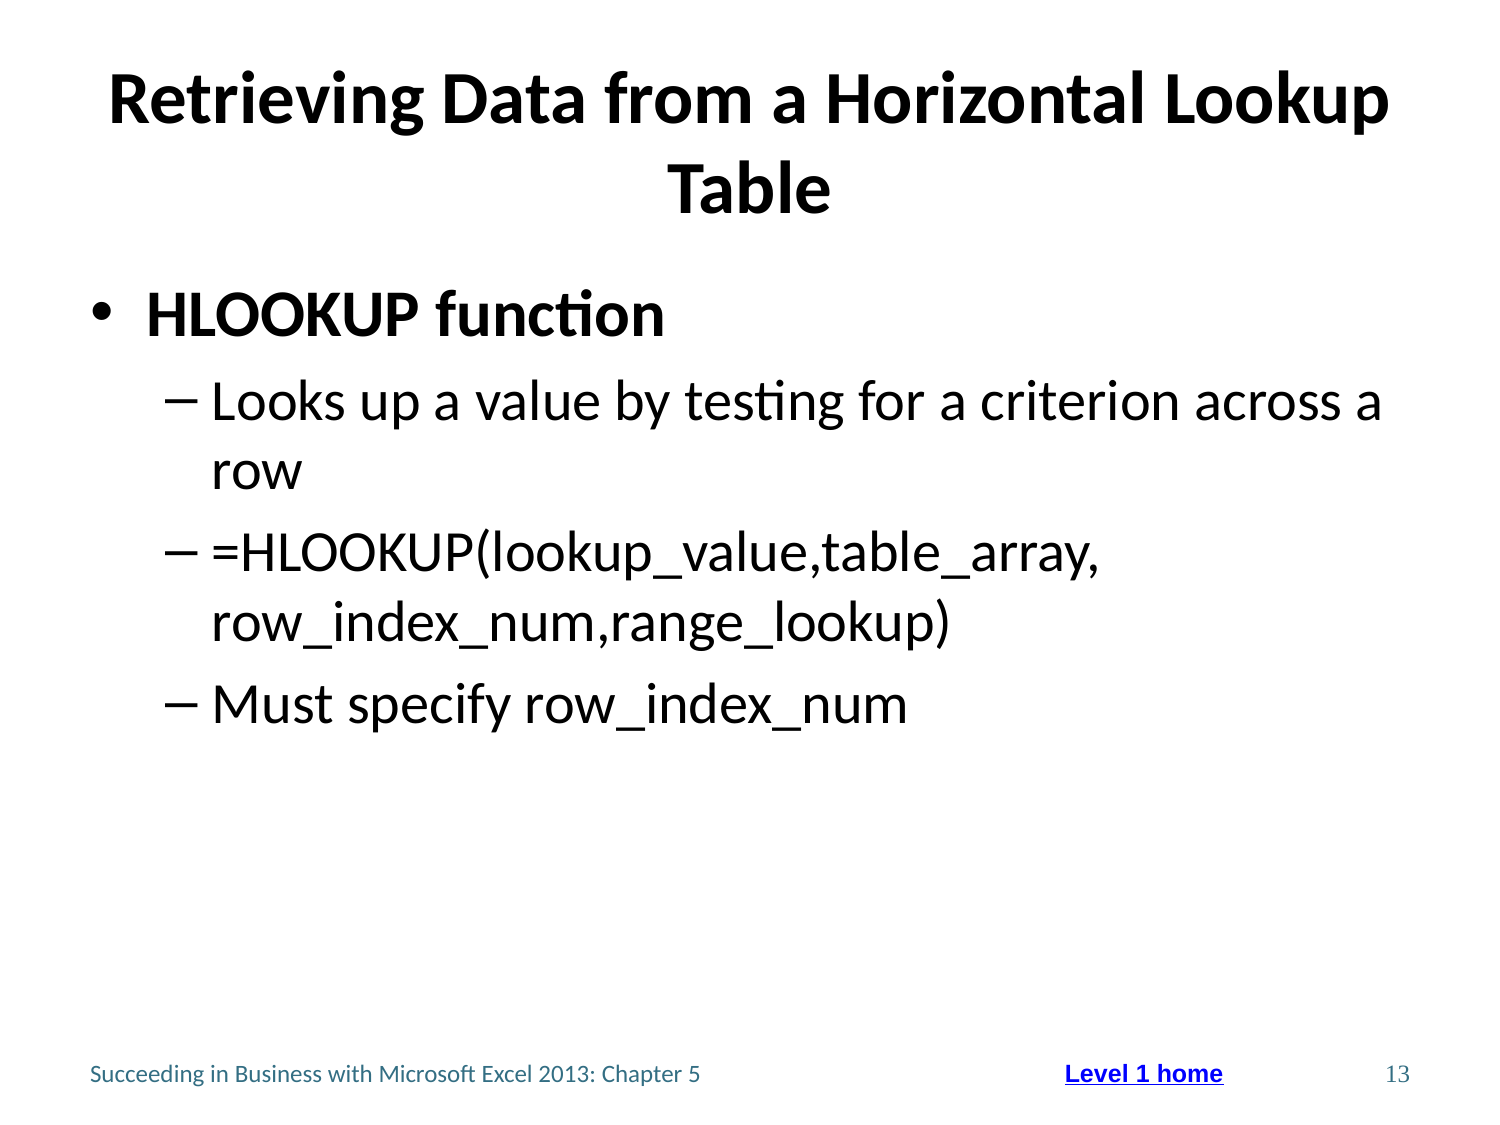

# Retrieving Data from a Horizontal Lookup Table
HLOOKUP function
Looks up a value by testing for a criterion across a row
=HLOOKUP(lookup_value,table_array,
row_index_num,range_lookup)
Must specify row_index_num
Succeeding in Business with Microsoft Excel 2013: Chapter 5
13
Level 1 home